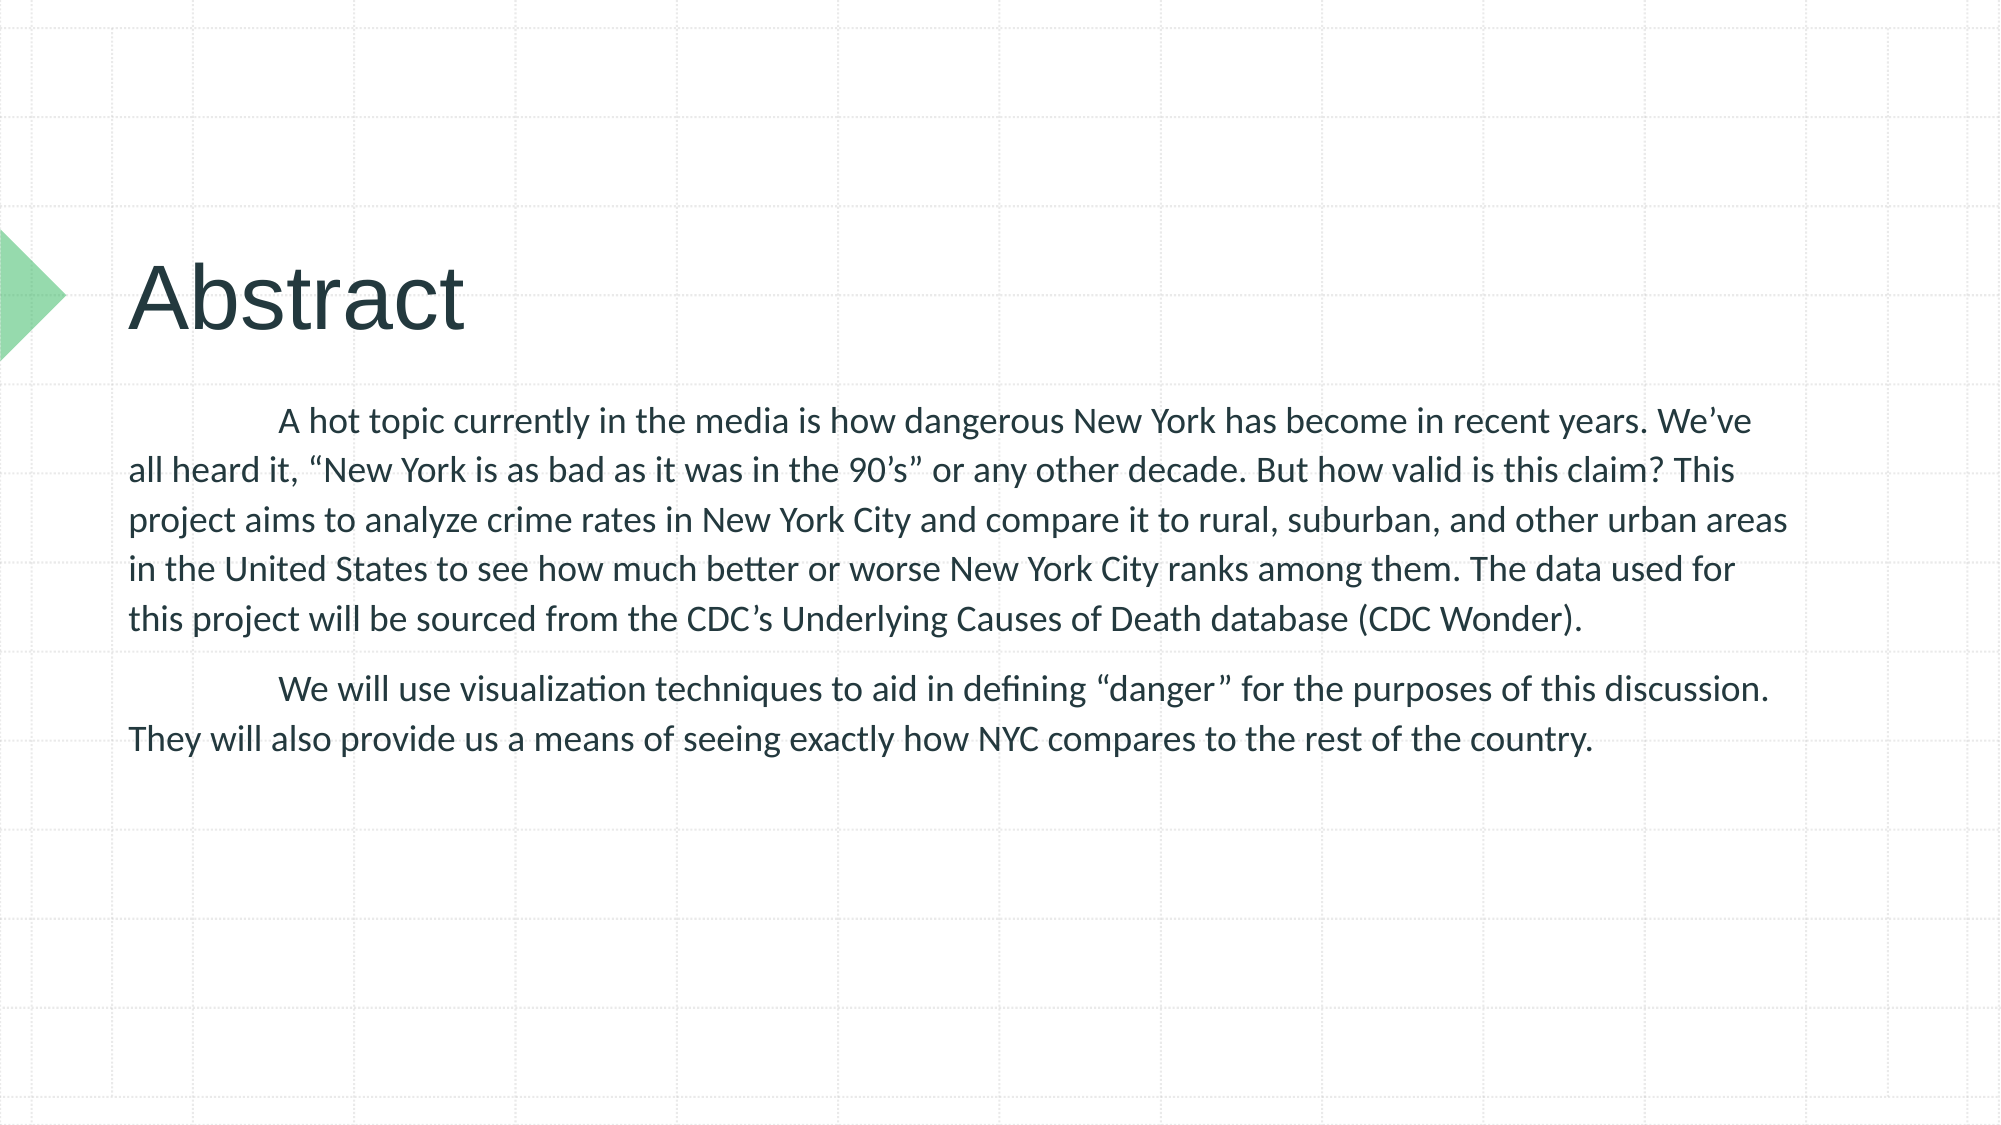

# Abstract
	A hot topic currently in the media is how dangerous New York has become in recent years. We’ve all heard it, “New York is as bad as it was in the 90’s” or any other decade. But how valid is this claim? This project aims to analyze crime rates in New York City and compare it to rural, suburban, and other urban areas in the United States to see how much better or worse New York City ranks among them. The data used for this project will be sourced from the CDC’s Underlying Causes of Death database (CDC Wonder).
	We will use visualization techniques to aid in defining “danger” for the purposes of this discussion. They will also provide us a means of seeing exactly how NYC compares to the rest of the country.